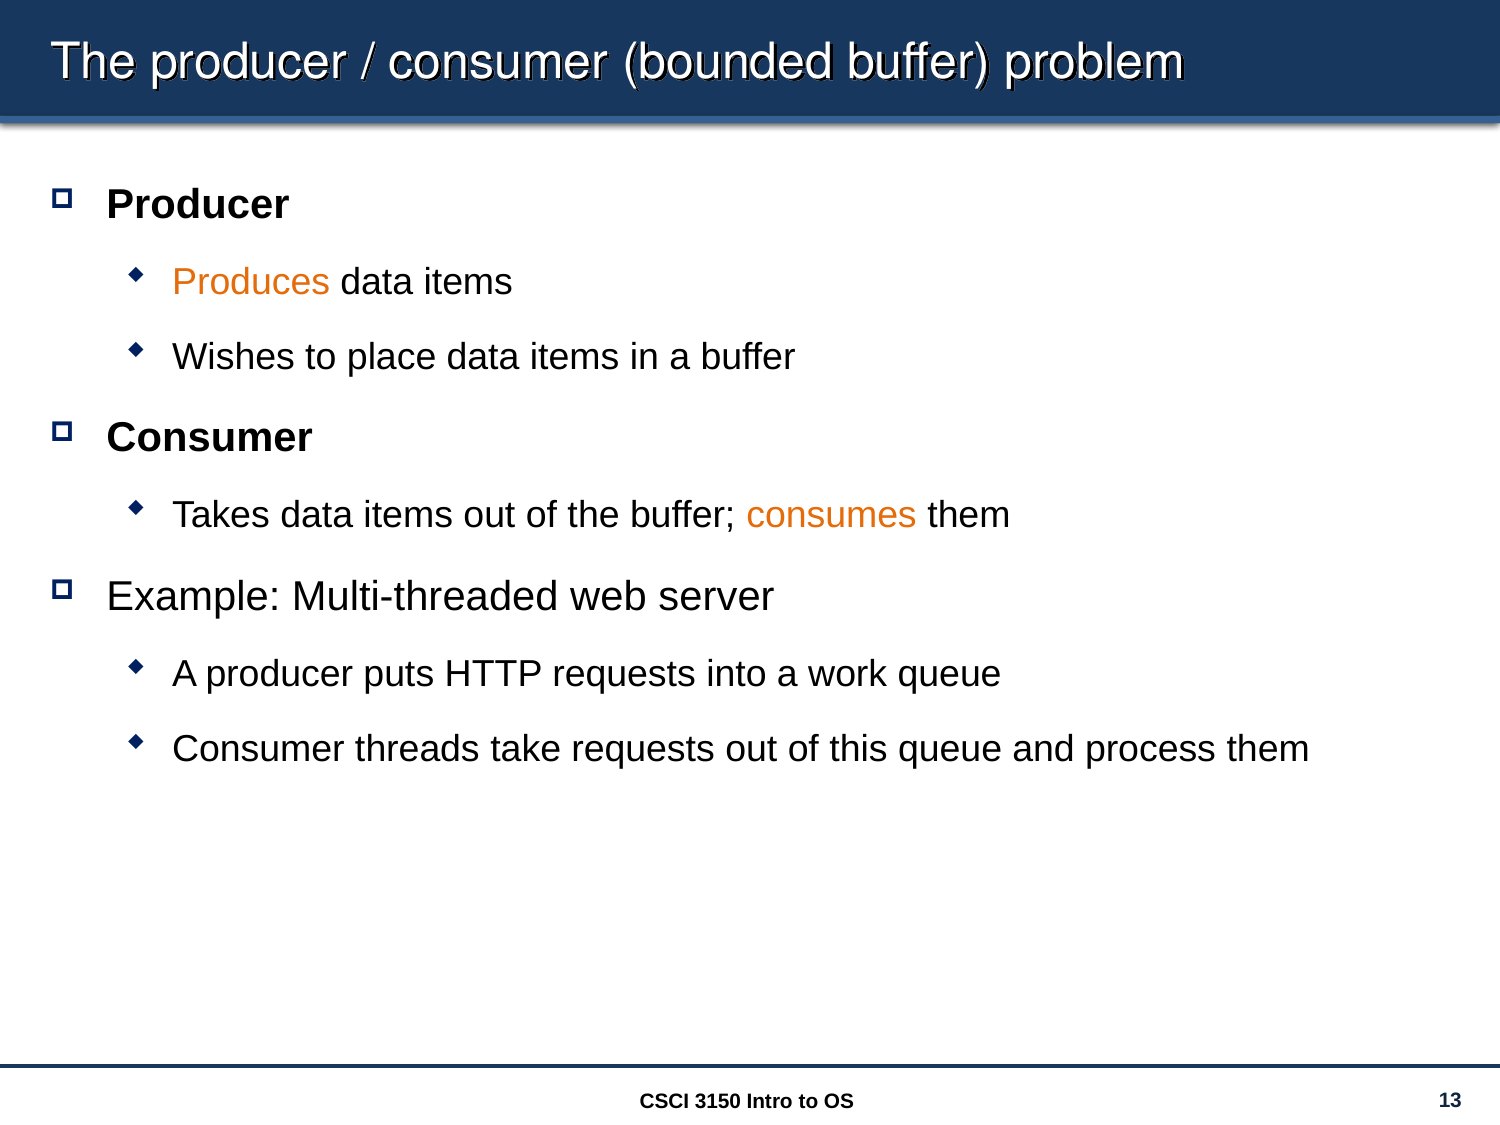

# The producer / consumer (bounded buffer) problem
Producer
Produces data items
Wishes to place data items in a buffer
Consumer
Takes data items out of the buffer; consumes them
Example: Multi-threaded web server
A producer puts HTTP requests into a work queue
Consumer threads take requests out of this queue and process them

CSCI 3150 Intro to OS
13